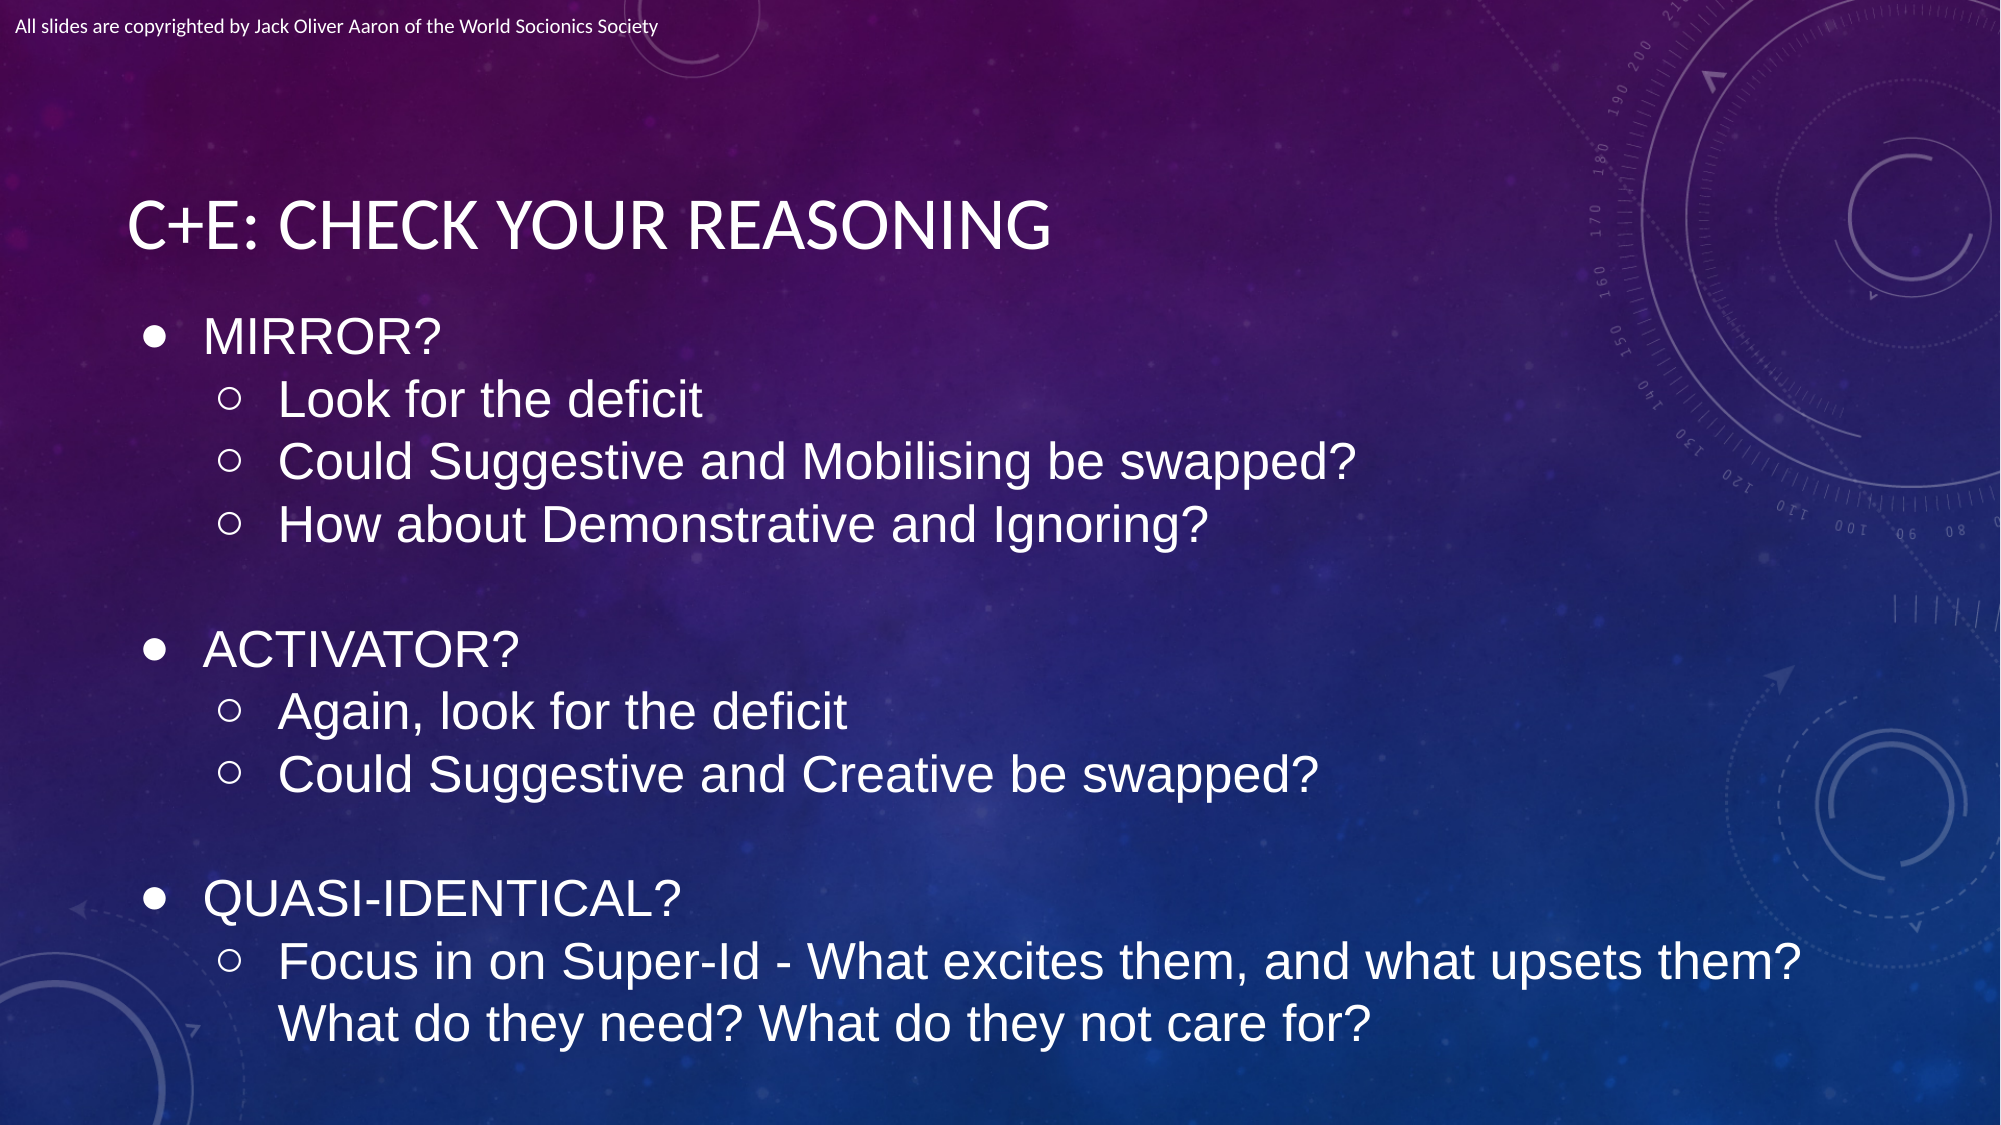

All slides are copyrighted by Jack Oliver Aaron of the World Socionics Society
# C+E: CHECK YOUR REASONING
MIRROR?
Look for the deficit
Could Suggestive and Mobilising be swapped?
How about Demonstrative and Ignoring?

ACTIVATOR?
Again, look for the deficit
Could Suggestive and Creative be swapped?

QUASI-IDENTICAL?
Focus in on Super-Id - What excites them, and what upsets them? What do they need? What do they not care for?